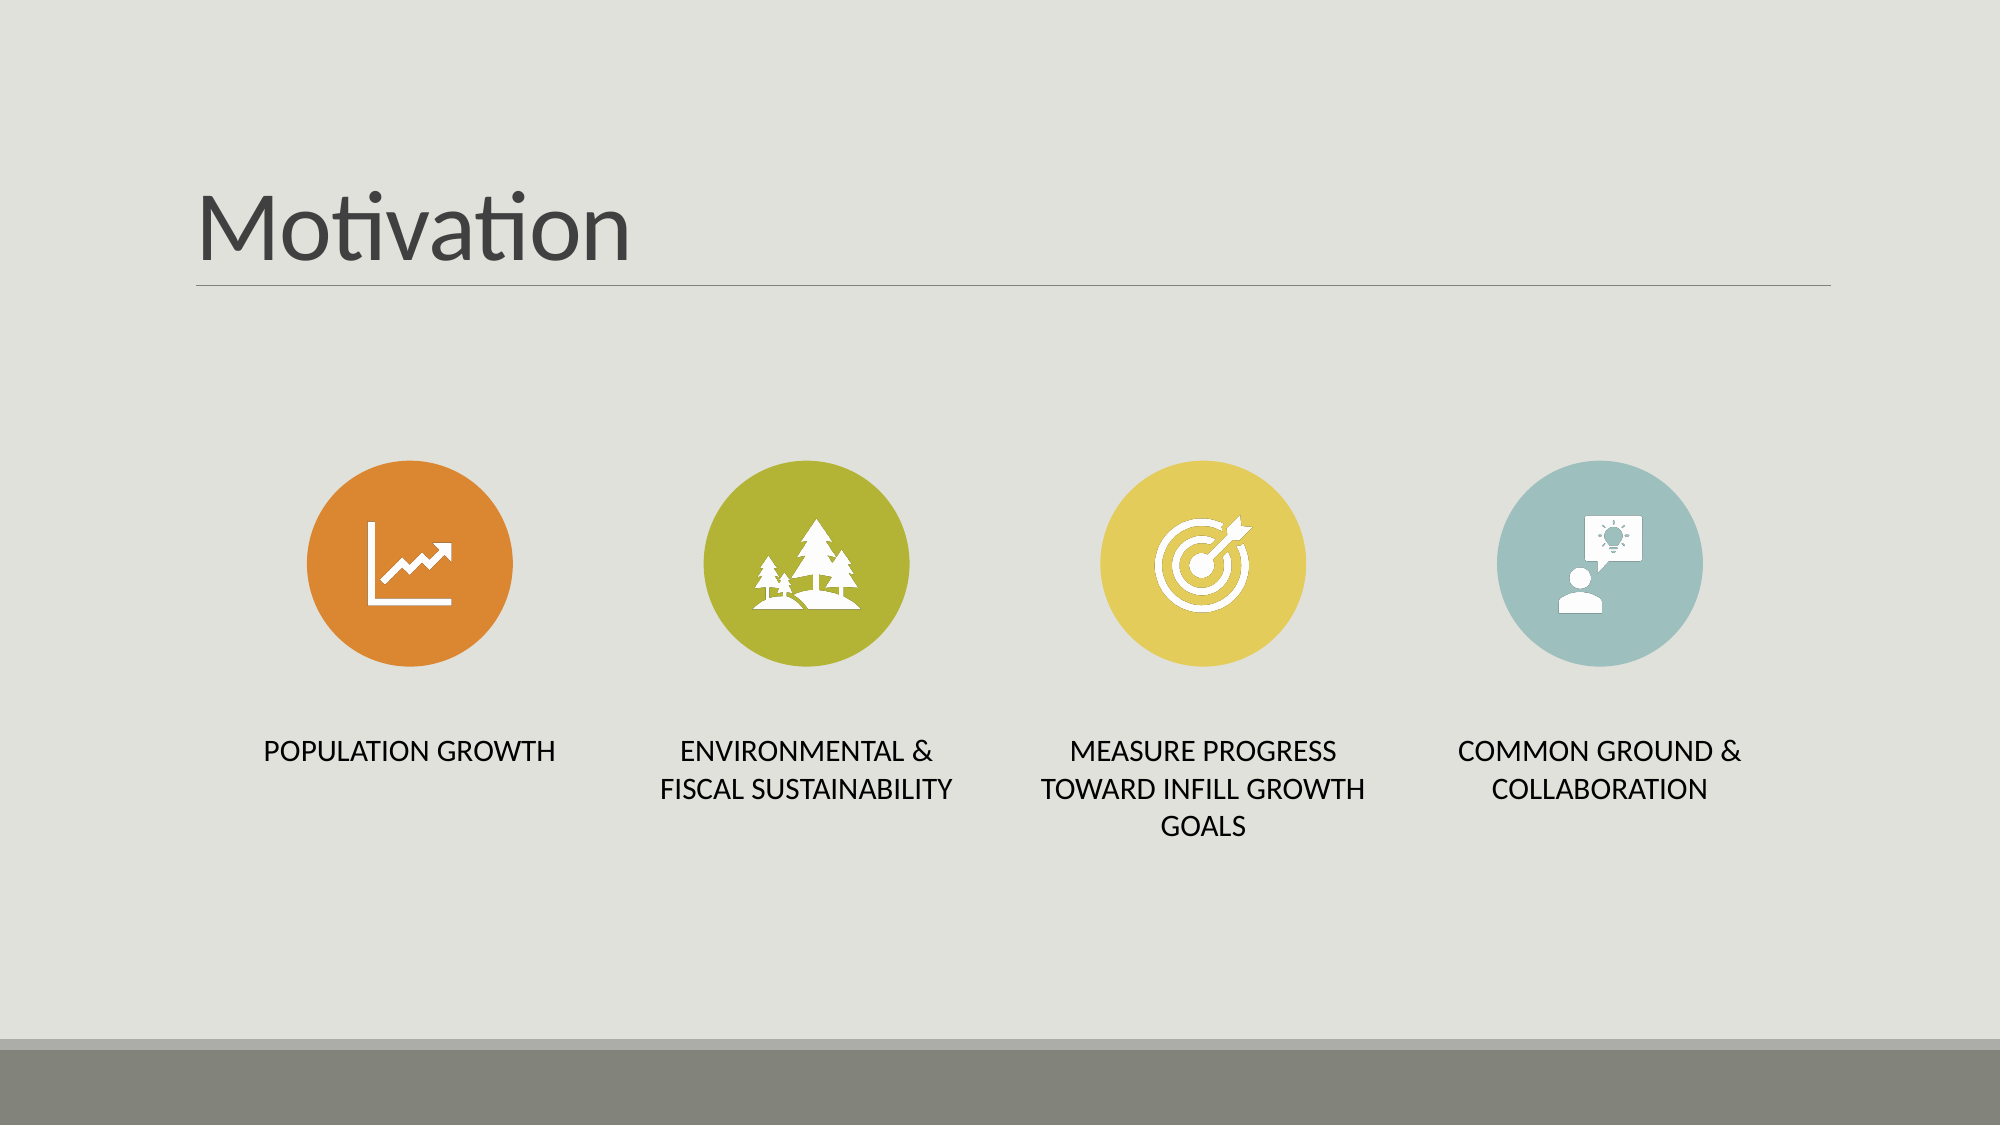

# Motivation
Population Growth
Environmental & fiscal sustainability
Measure progress toward Infill growth goals
Common ground & Collaboration